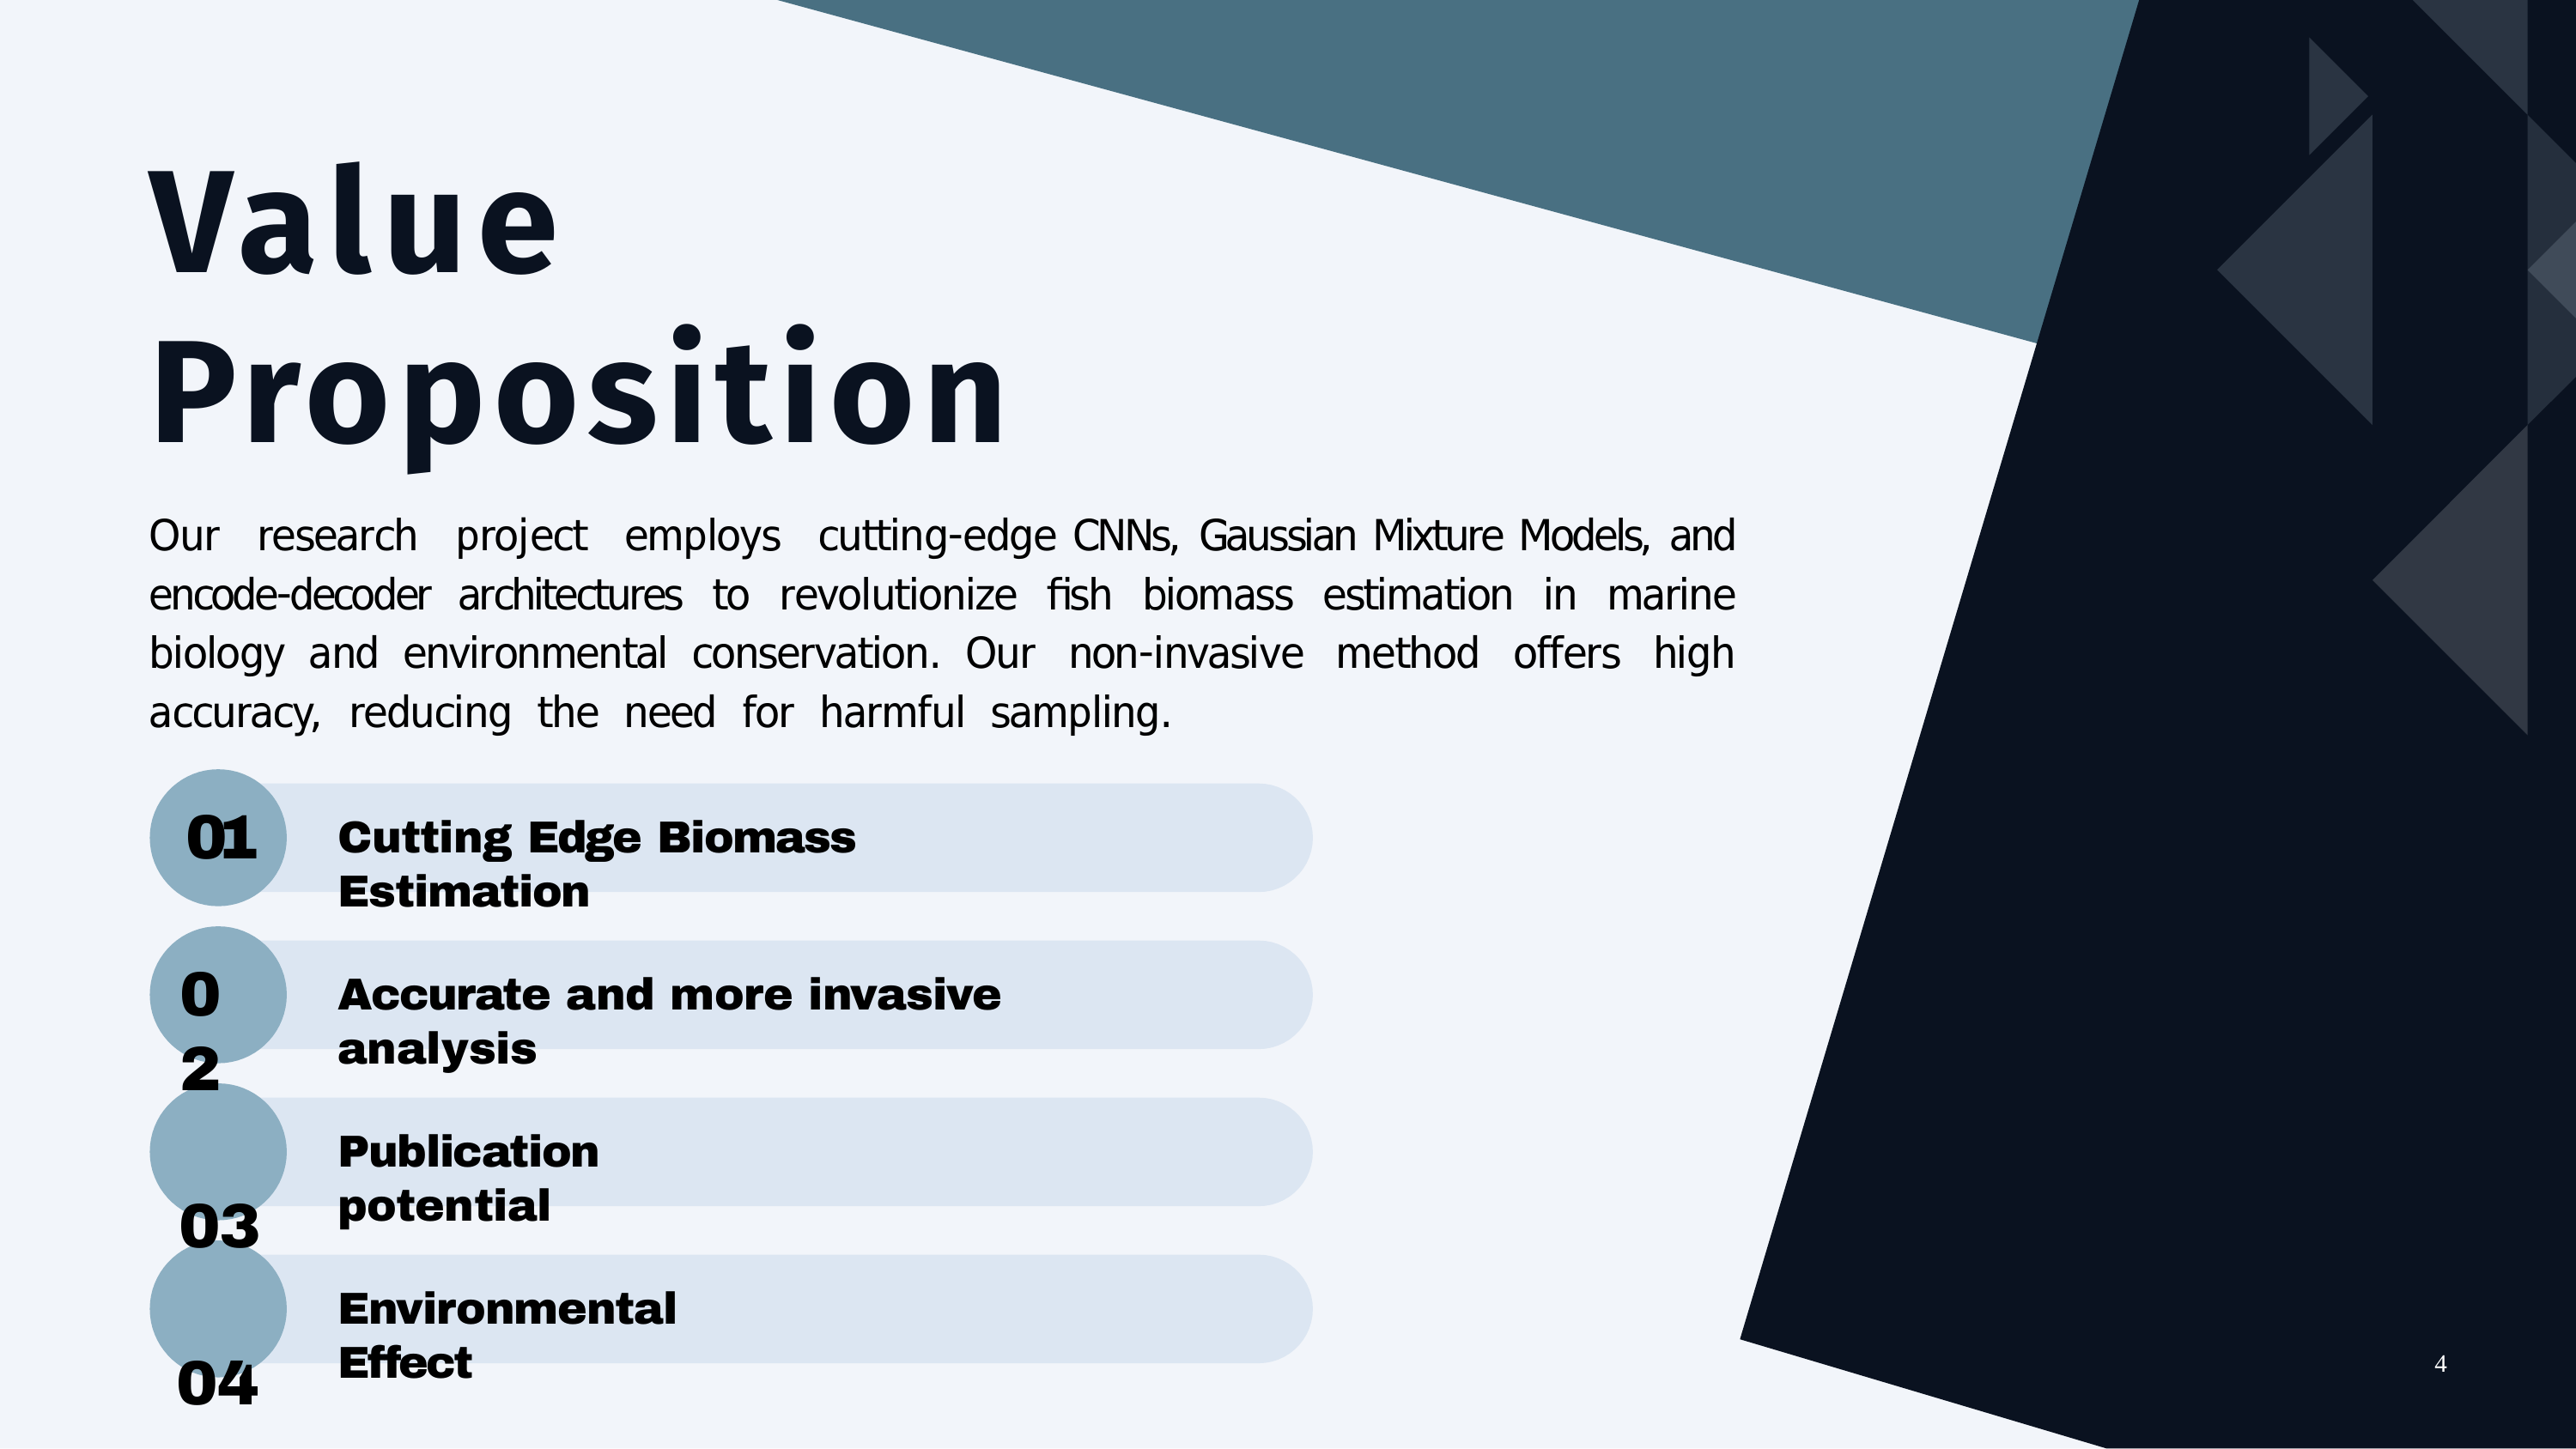

# Value Proposition
Our  research  project  employs  cutting-edge CNNs, Gaussian Mixture Models, and encode-decoder architectures to revolutionize fish biomass estimation in marine biology and environmental conservation. Our non-invasive method offers high accuracy,  reducing  the  need  for  harmful  sampling.

01
02
03
04
Cutting Edge Biomass Estimation
Accurate and more invasive analysis
Publication potential
Environmental Effect
4